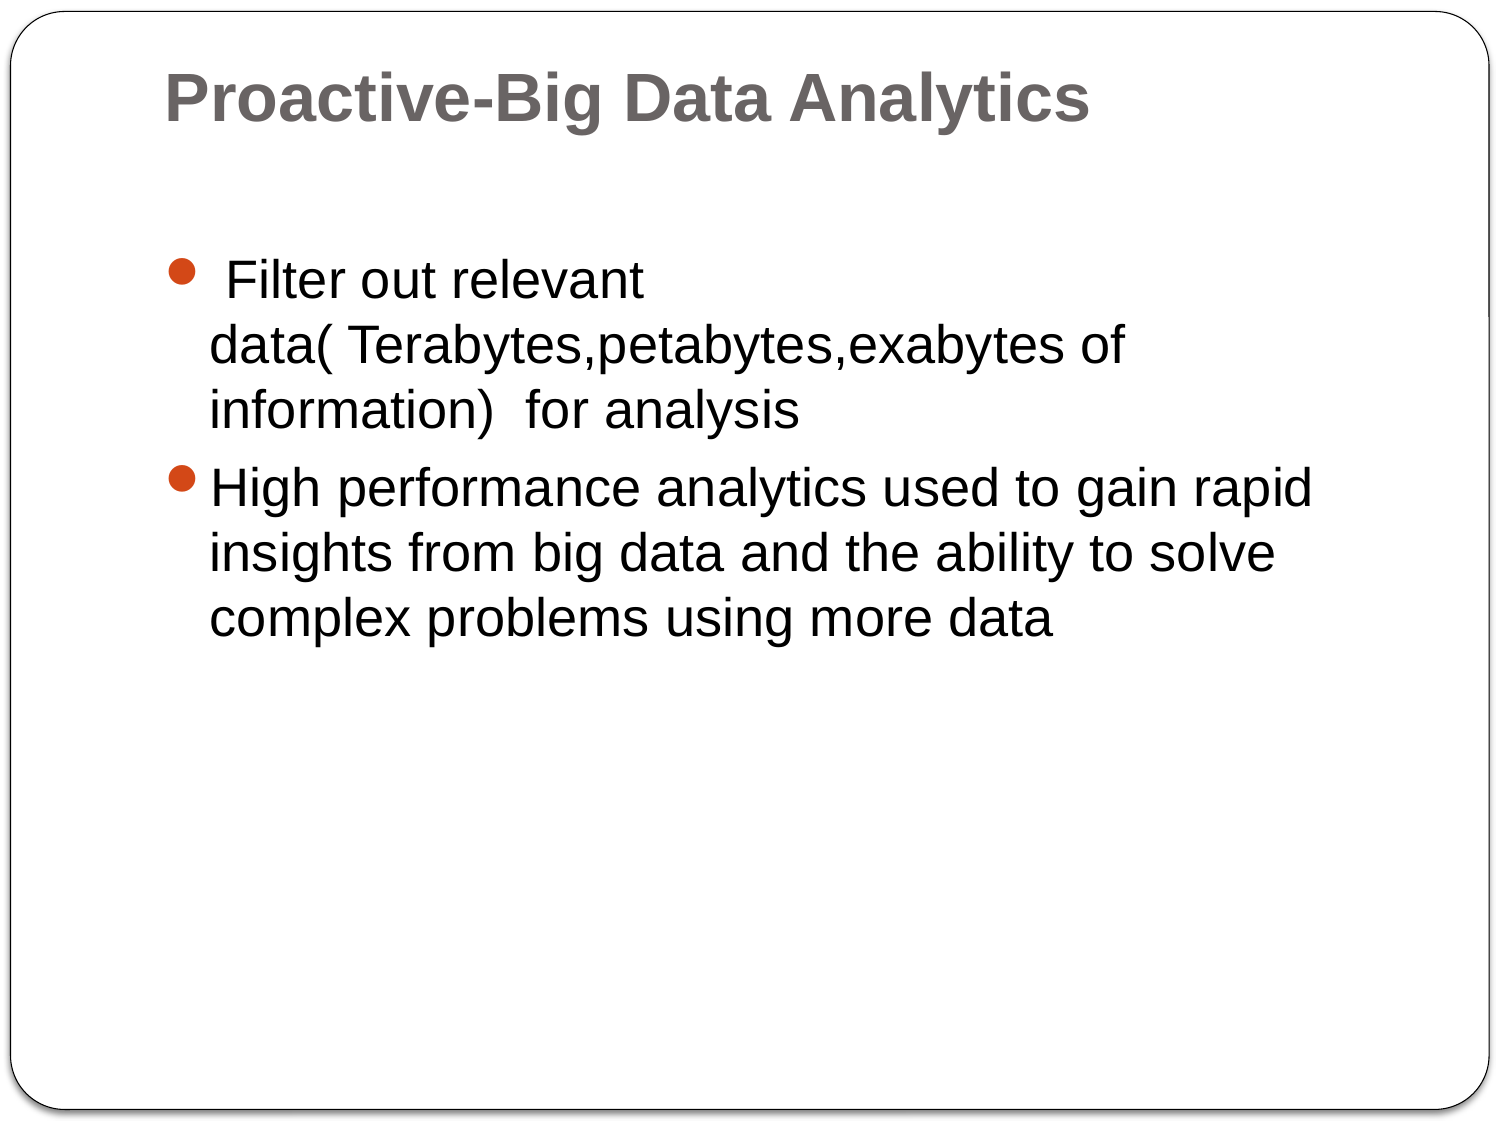

# Proactive-Big Data Analytics
 Filter out relevant data( Terabytes,petabytes,exabytes of information)  for analysis
High performance analytics used to gain rapid insights from big data and the ability to solve complex problems using more data